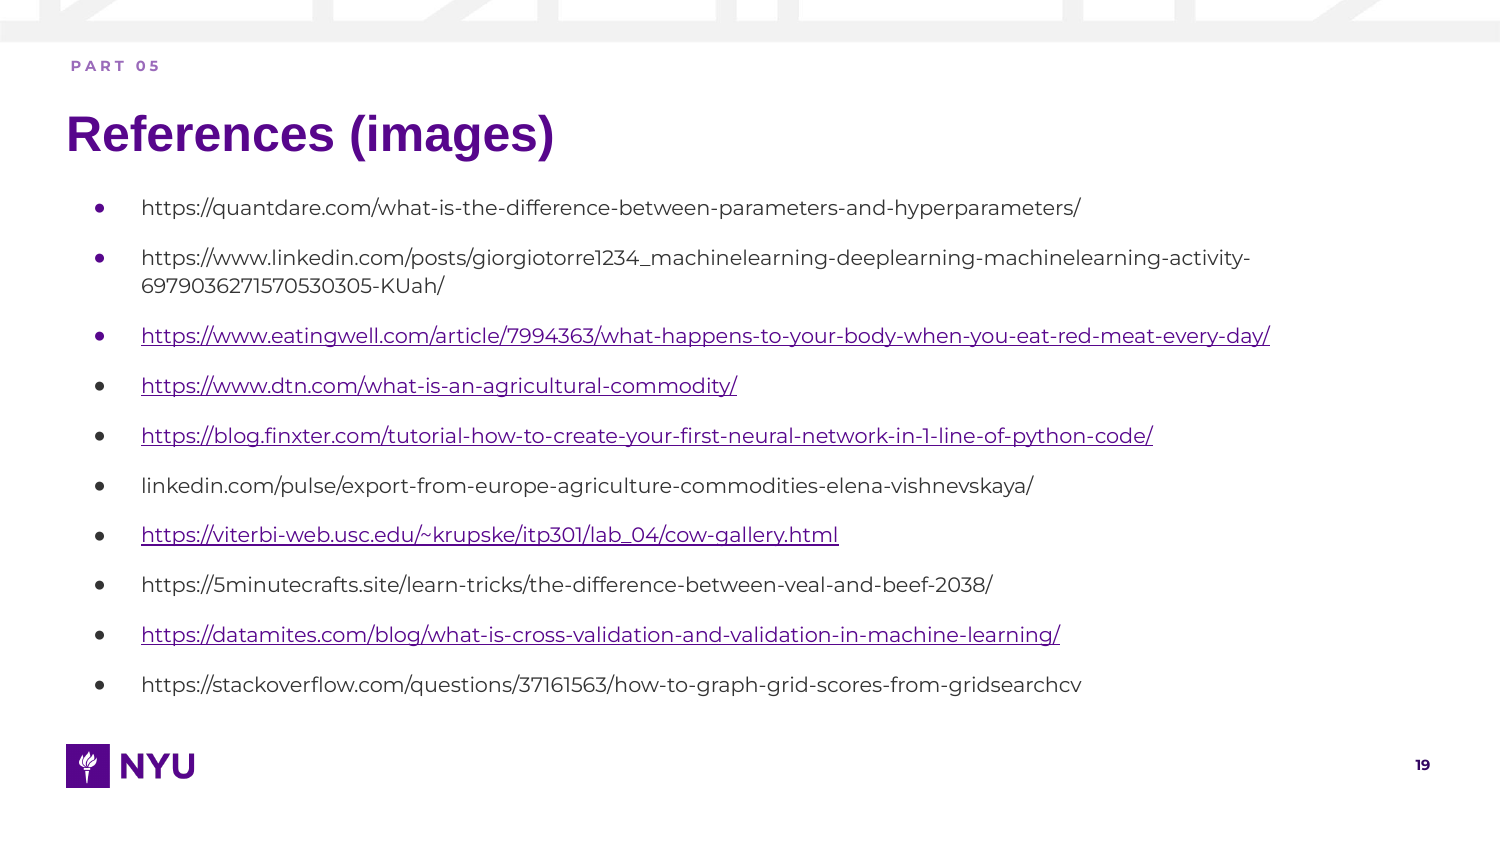

P A R T   0 5
# References (images)
https://quantdare.com/what-is-the-difference-between-parameters-and-hyperparameters/
https://www.linkedin.com/posts/giorgiotorre1234_machinelearning-deeplearning-machinelearning-activity-6979036271570530305-KUah/
https://www.eatingwell.com/article/7994363/what-happens-to-your-body-when-you-eat-red-meat-every-day/
https://www.dtn.com/what-is-an-agricultural-commodity/
https://blog.finxter.com/tutorial-how-to-create-your-first-neural-network-in-1-line-of-python-code/
linkedin.com/pulse/export-from-europe-agriculture-commodities-elena-vishnevskaya/
https://viterbi-web.usc.edu/~krupske/itp301/lab_04/cow-gallery.html
https://5minutecrafts.site/learn-tricks/the-difference-between-veal-and-beef-2038/
https://datamites.com/blog/what-is-cross-validation-and-validation-in-machine-learning/
https://stackoverflow.com/questions/37161563/how-to-graph-grid-scores-from-gridsearchcv